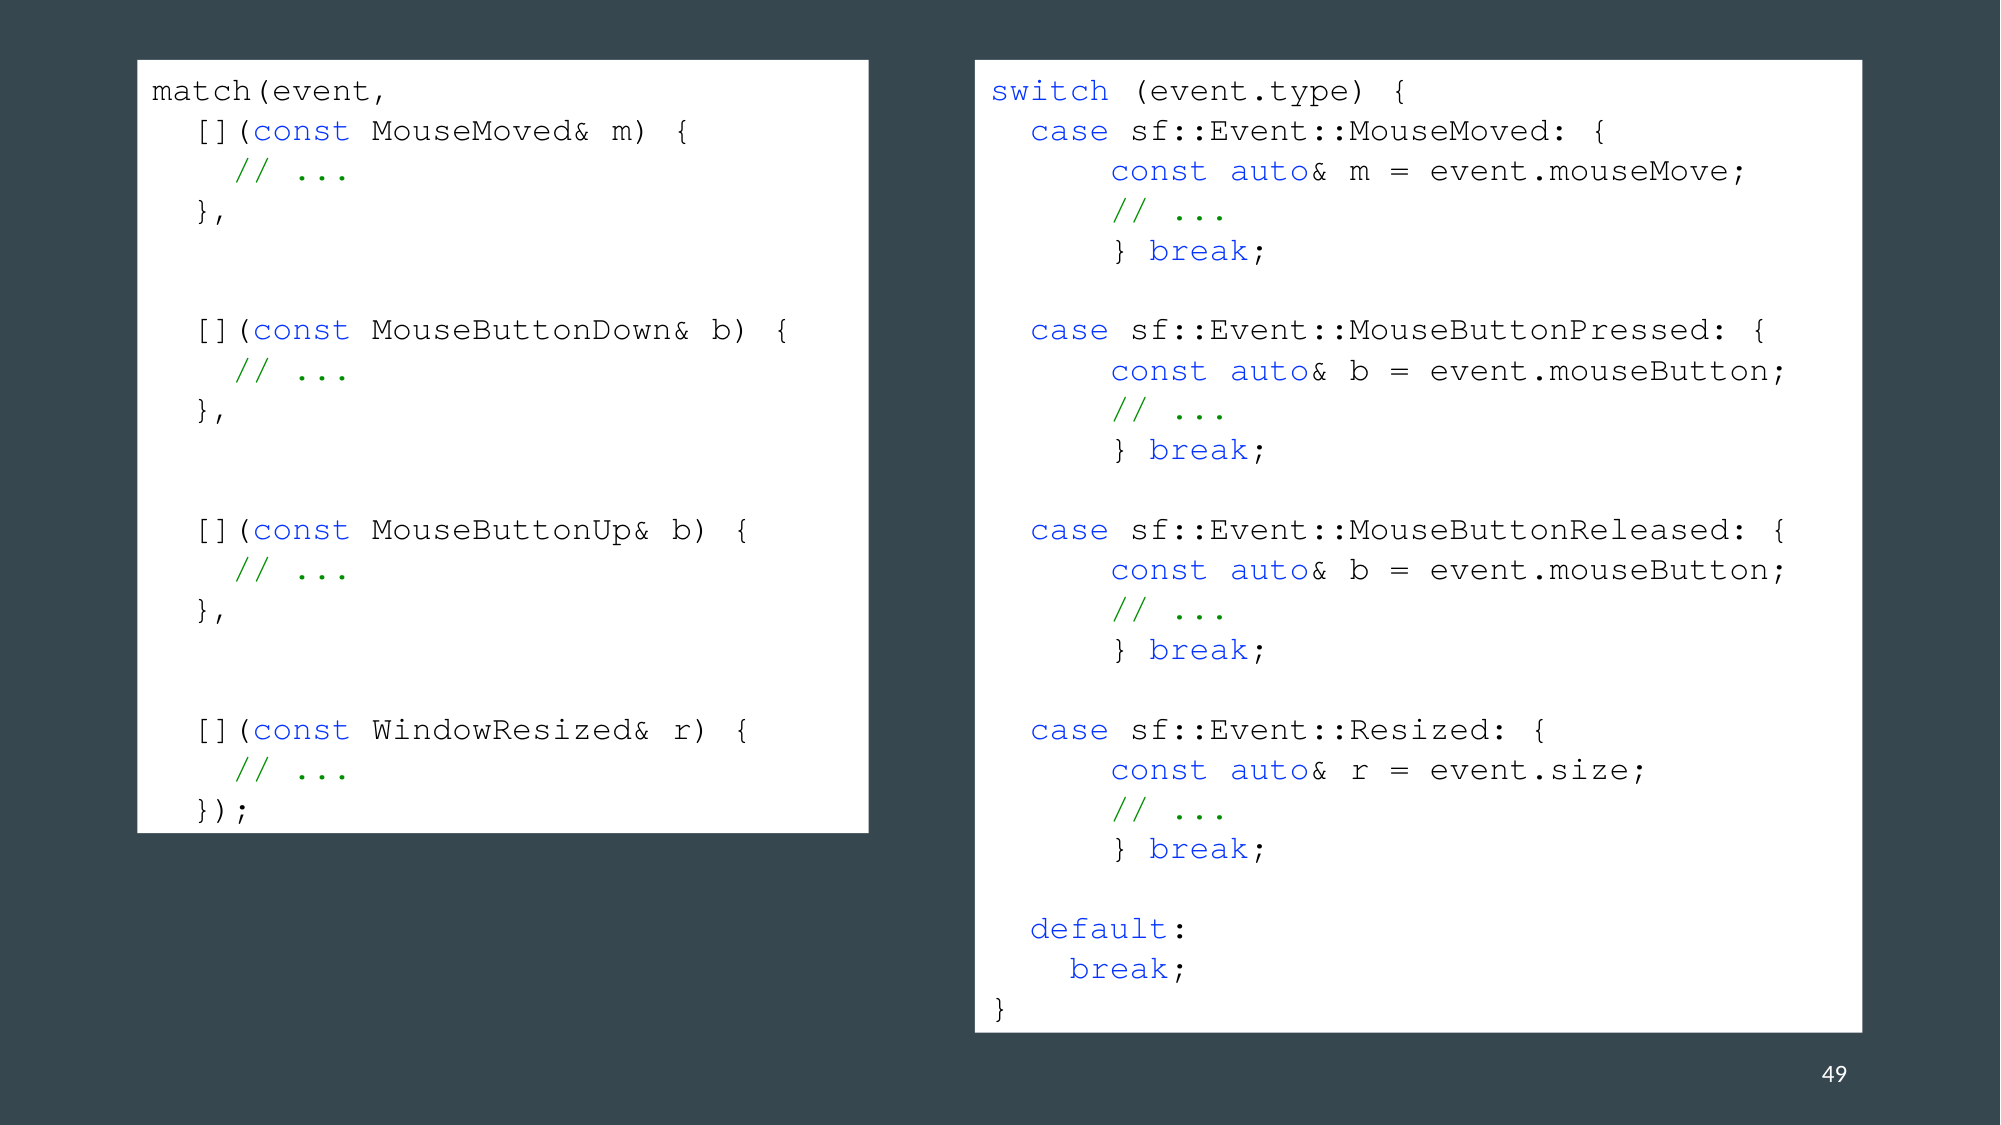

#
match(event,
  [](const MouseMoved& m) {
    // ...
  },

  [](const MouseButtonDown& b) {
    // ...
  },

  [](const MouseButtonUp& b) {
    // ...
  },

  [](const WindowResized& r) {
    // ...
  });
switch (event.type) {
  case sf::Event::MouseMoved: {
      const auto& m = event.mouseMove;
      // ...
      } break;

  case sf::Event::MouseButtonPressed: {
      const auto& b = event.mouseButton;
      // ...
      } break;

  case sf::Event::MouseButtonReleased: {
      const auto& b = event.mouseButton;
      // ...
      } break;

  case sf::Event::Resized: {
      const auto& r = event.size;
      // ...
      } break;

  default:
    break;
}

49